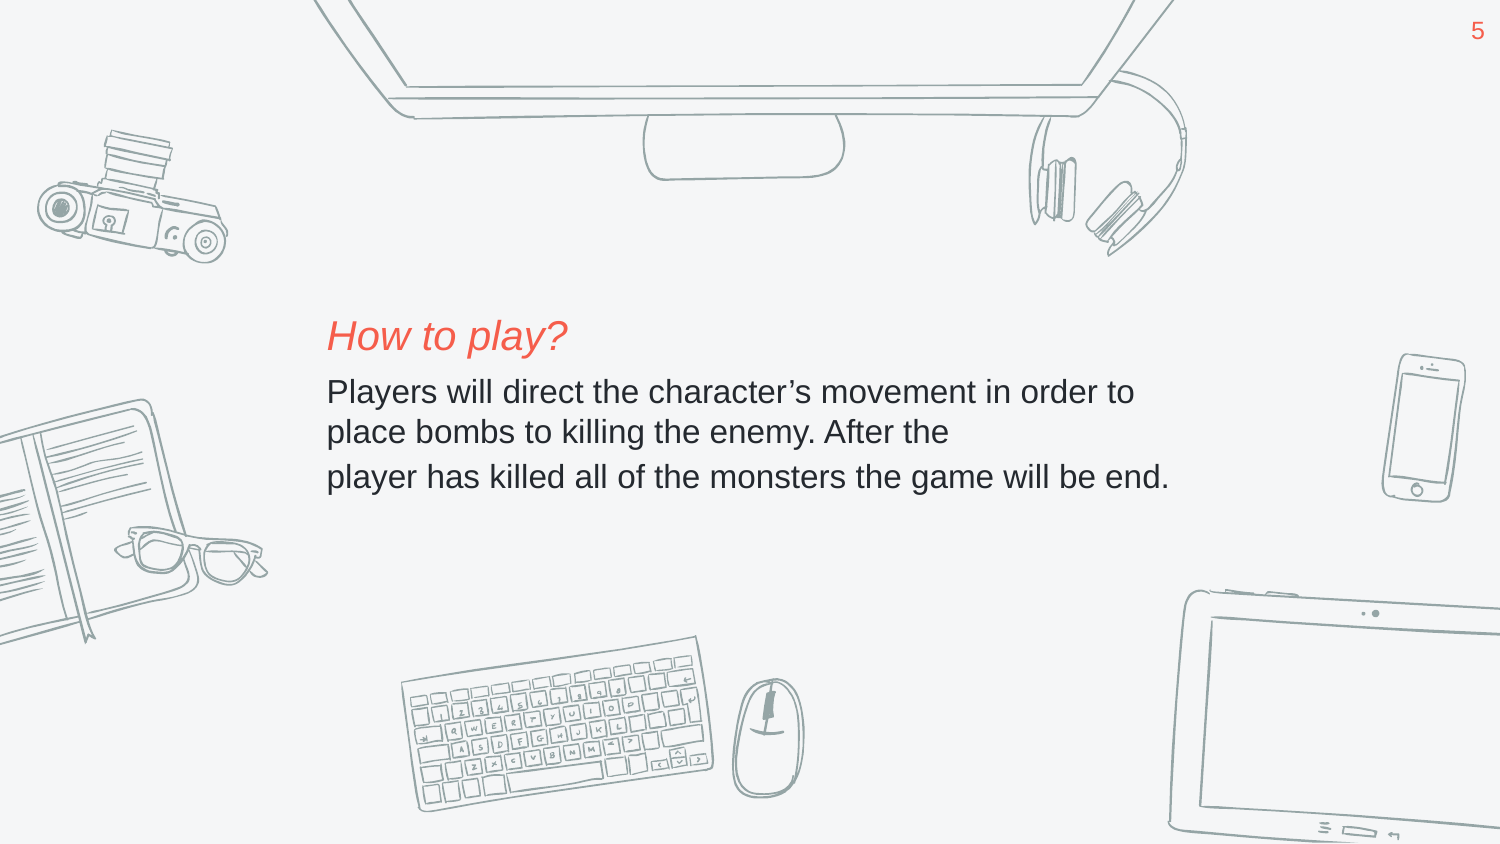

5
How to play?
Players will direct the character’s movement in order to place bombs to killing the enemy. After the
player has killed all of the monsters the game will be end.